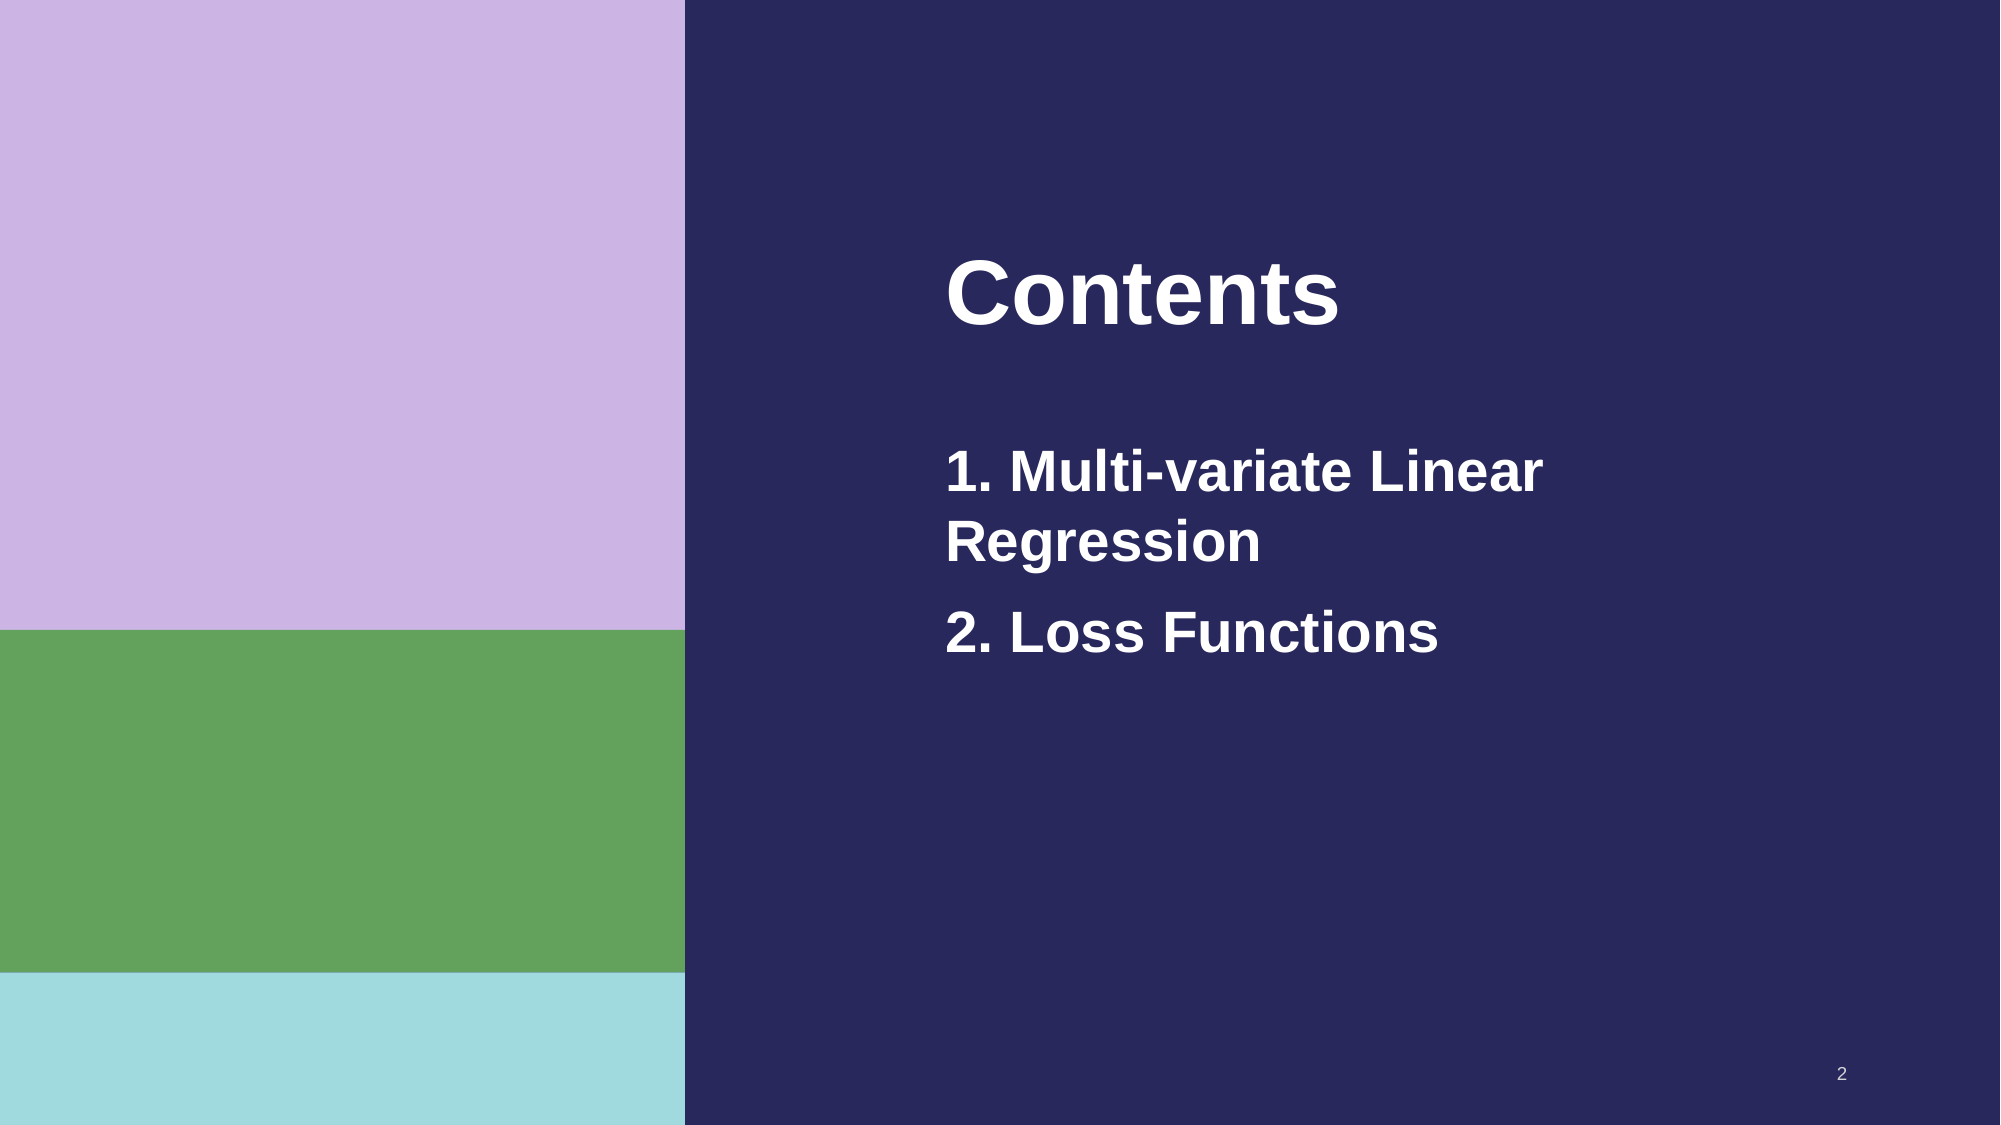

# Contents
1. Multi-variate Linear Regression
2. Loss Functions
2